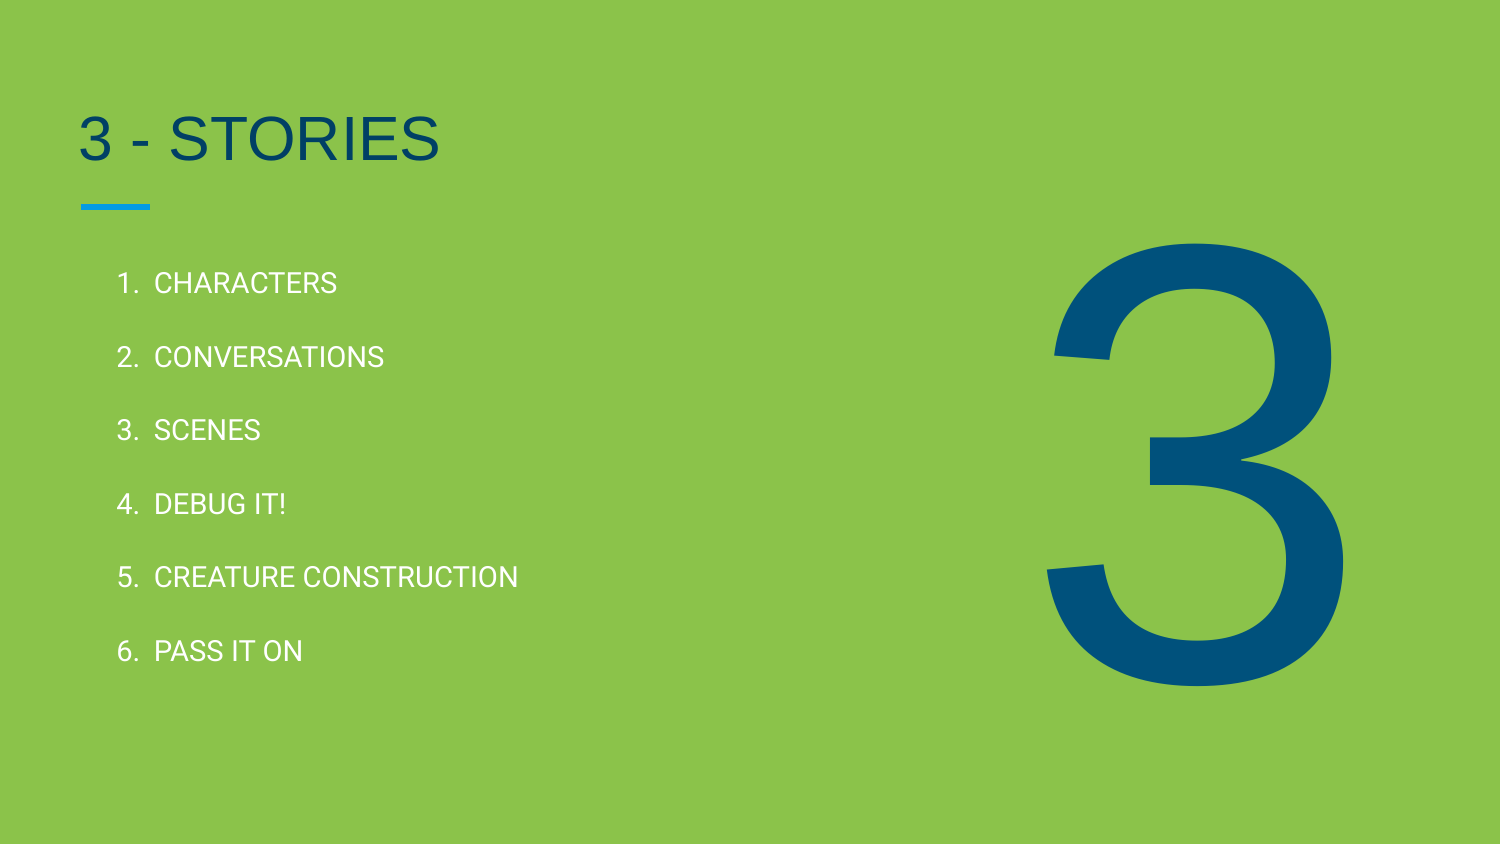

3
# 3 - STORIES
CHARACTERS
CONVERSATIONS
SCENES
DEBUG IT!
CREATURE CONSTRUCTION
PASS IT ON